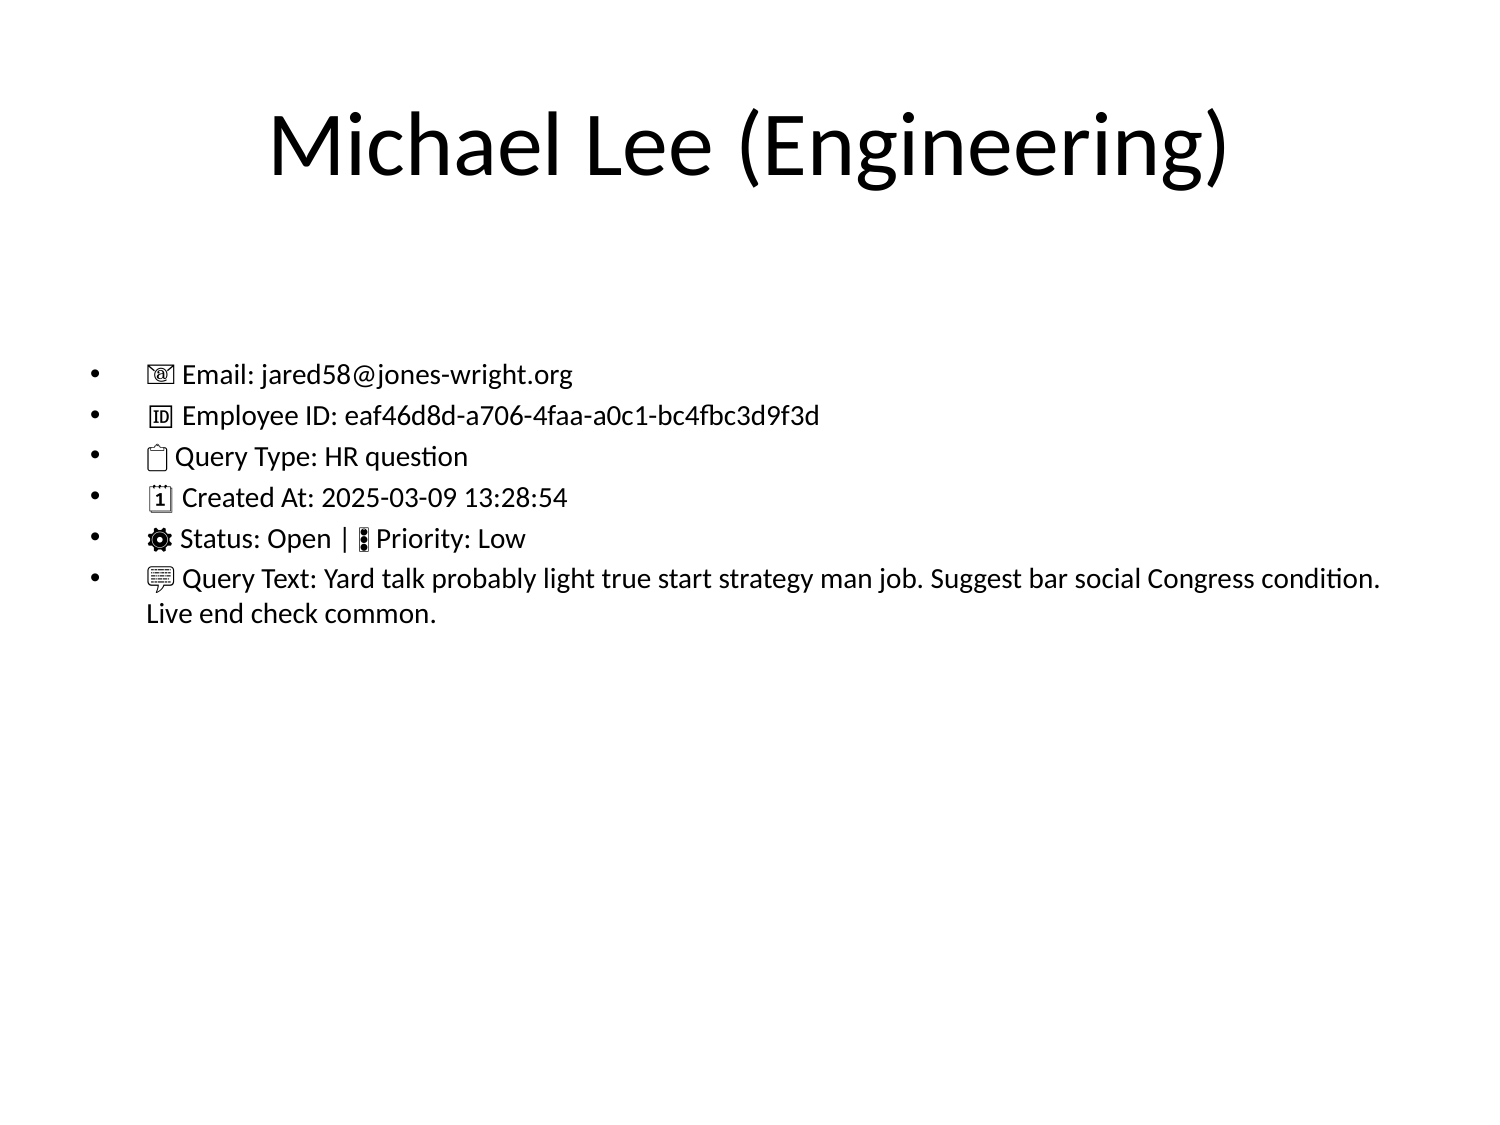

# Michael Lee (Engineering)

📧 Email: jared58@jones-wright.org
🆔 Employee ID: eaf46d8d-a706-4faa-a0c1-bc4fbc3d9f3d
📋 Query Type: HR question
🗓 Created At: 2025-03-09 13:28:54
⚙ Status: Open | 🚦 Priority: Low
💬 Query Text: Yard talk probably light true start strategy man job. Suggest bar social Congress condition. Live end check common.